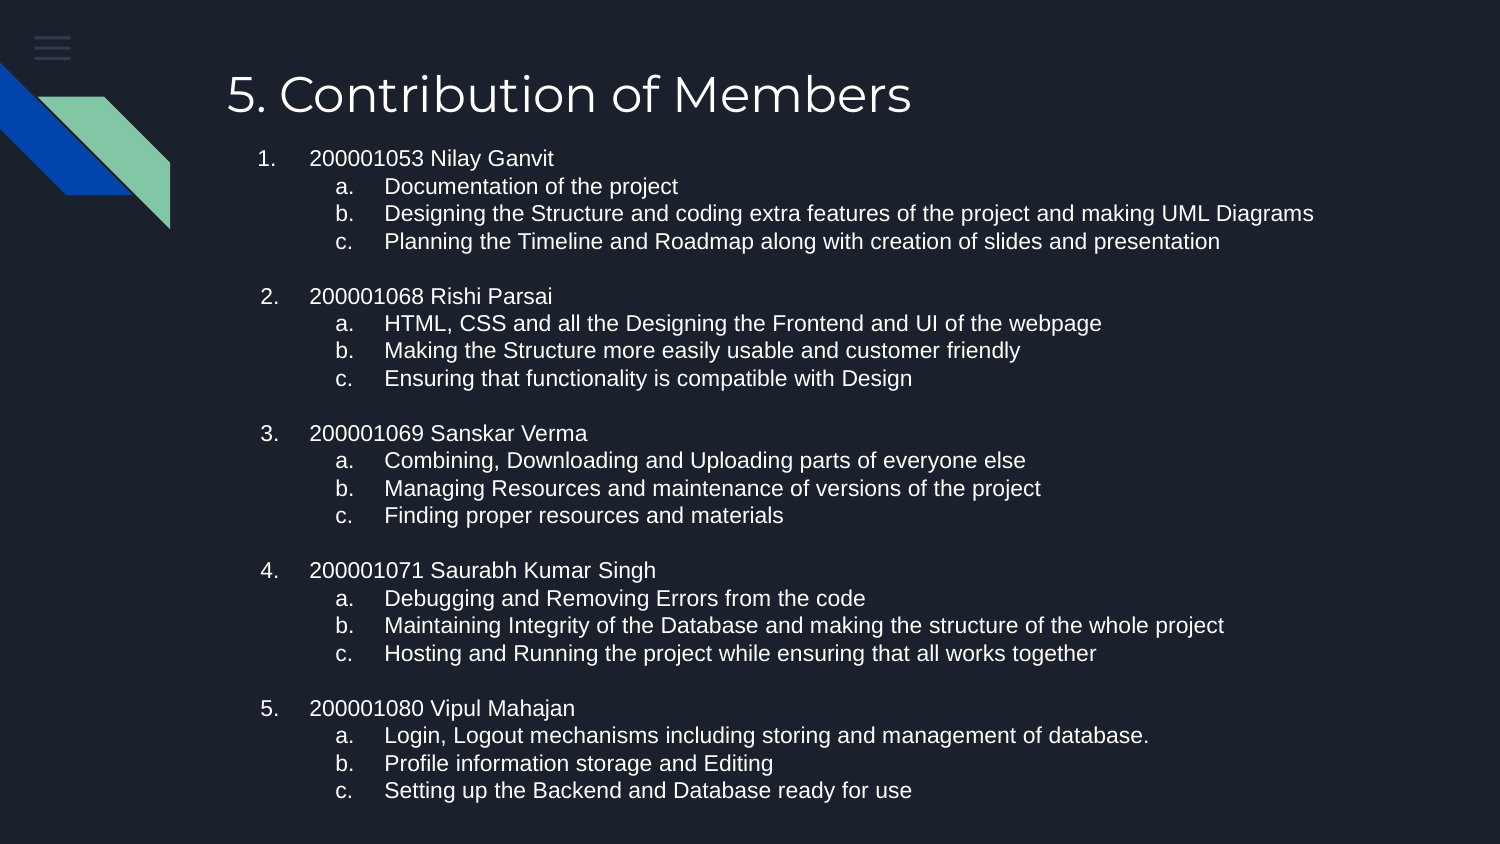

# 5. Contribution of Members
200001053 Nilay Ganvit
Documentation of the project
Designing the Structure and coding extra features of the project and making UML Diagrams
Planning the Timeline and Roadmap along with creation of slides and presentation

200001068 Rishi Parsai
HTML, CSS and all the Designing the Frontend and UI of the webpage
Making the Structure more easily usable and customer friendly
Ensuring that functionality is compatible with Design

200001069 Sanskar Verma
Combining, Downloading and Uploading parts of everyone else
Managing Resources and maintenance of versions of the project
Finding proper resources and materials

200001071 Saurabh Kumar Singh
Debugging and Removing Errors from the code
Maintaining Integrity of the Database and making the structure of the whole project
Hosting and Running the project while ensuring that all works together

200001080 Vipul Mahajan
Login, Logout mechanisms including storing and management of database.
Profile information storage and Editing
Setting up the Backend and Database ready for use